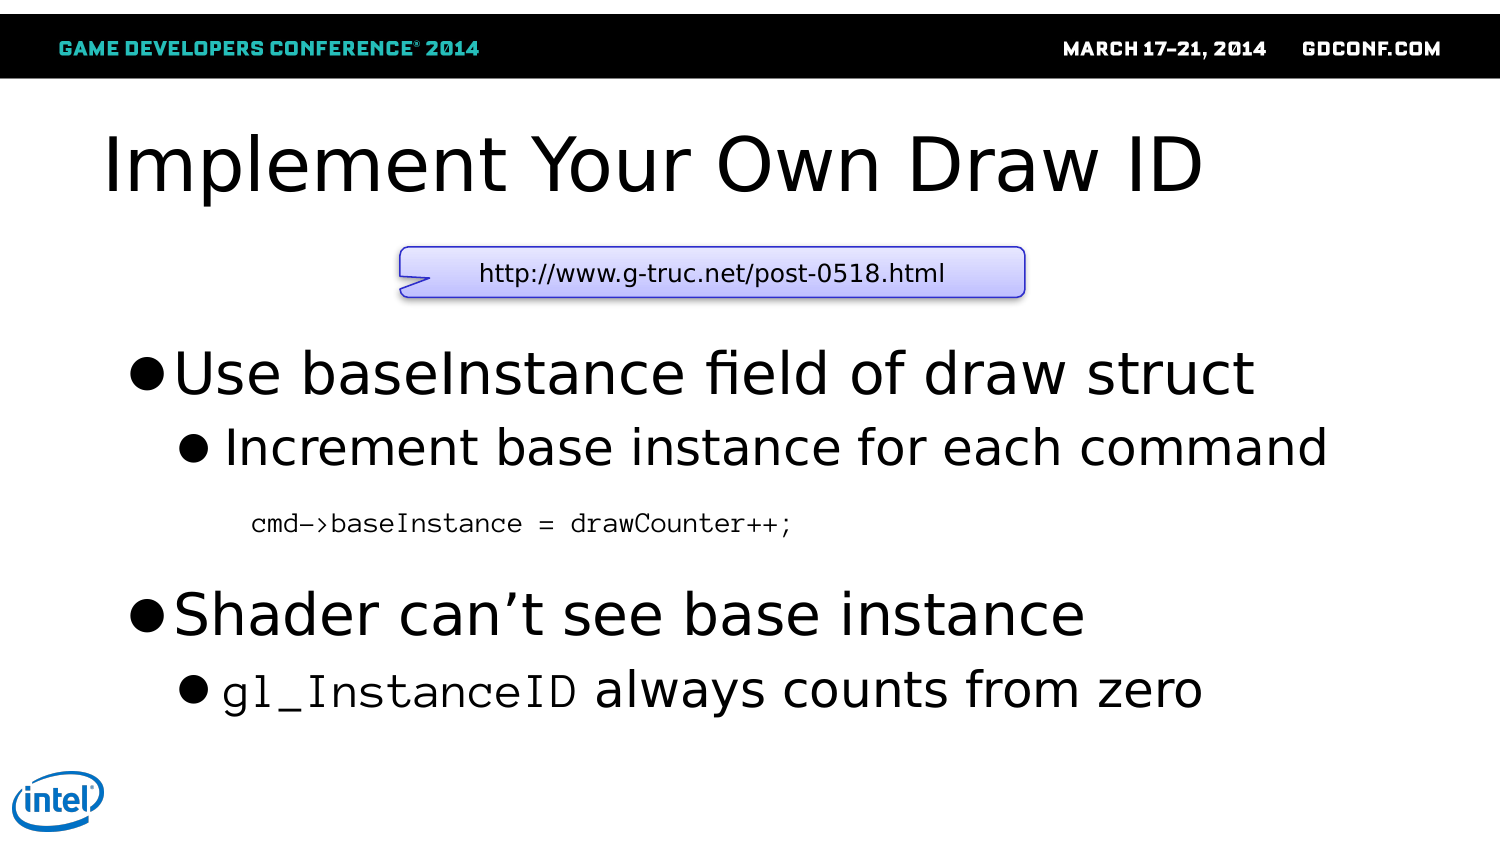

# Implement Your Own Draw ID

Use baseInstance field of draw struct
Increment base instance for each command

Shader can’t see base instance
gl_InstanceID always counts from zero
http://www.g-truc.net/post-0518.html
cmd->baseInstance = drawCounter++;